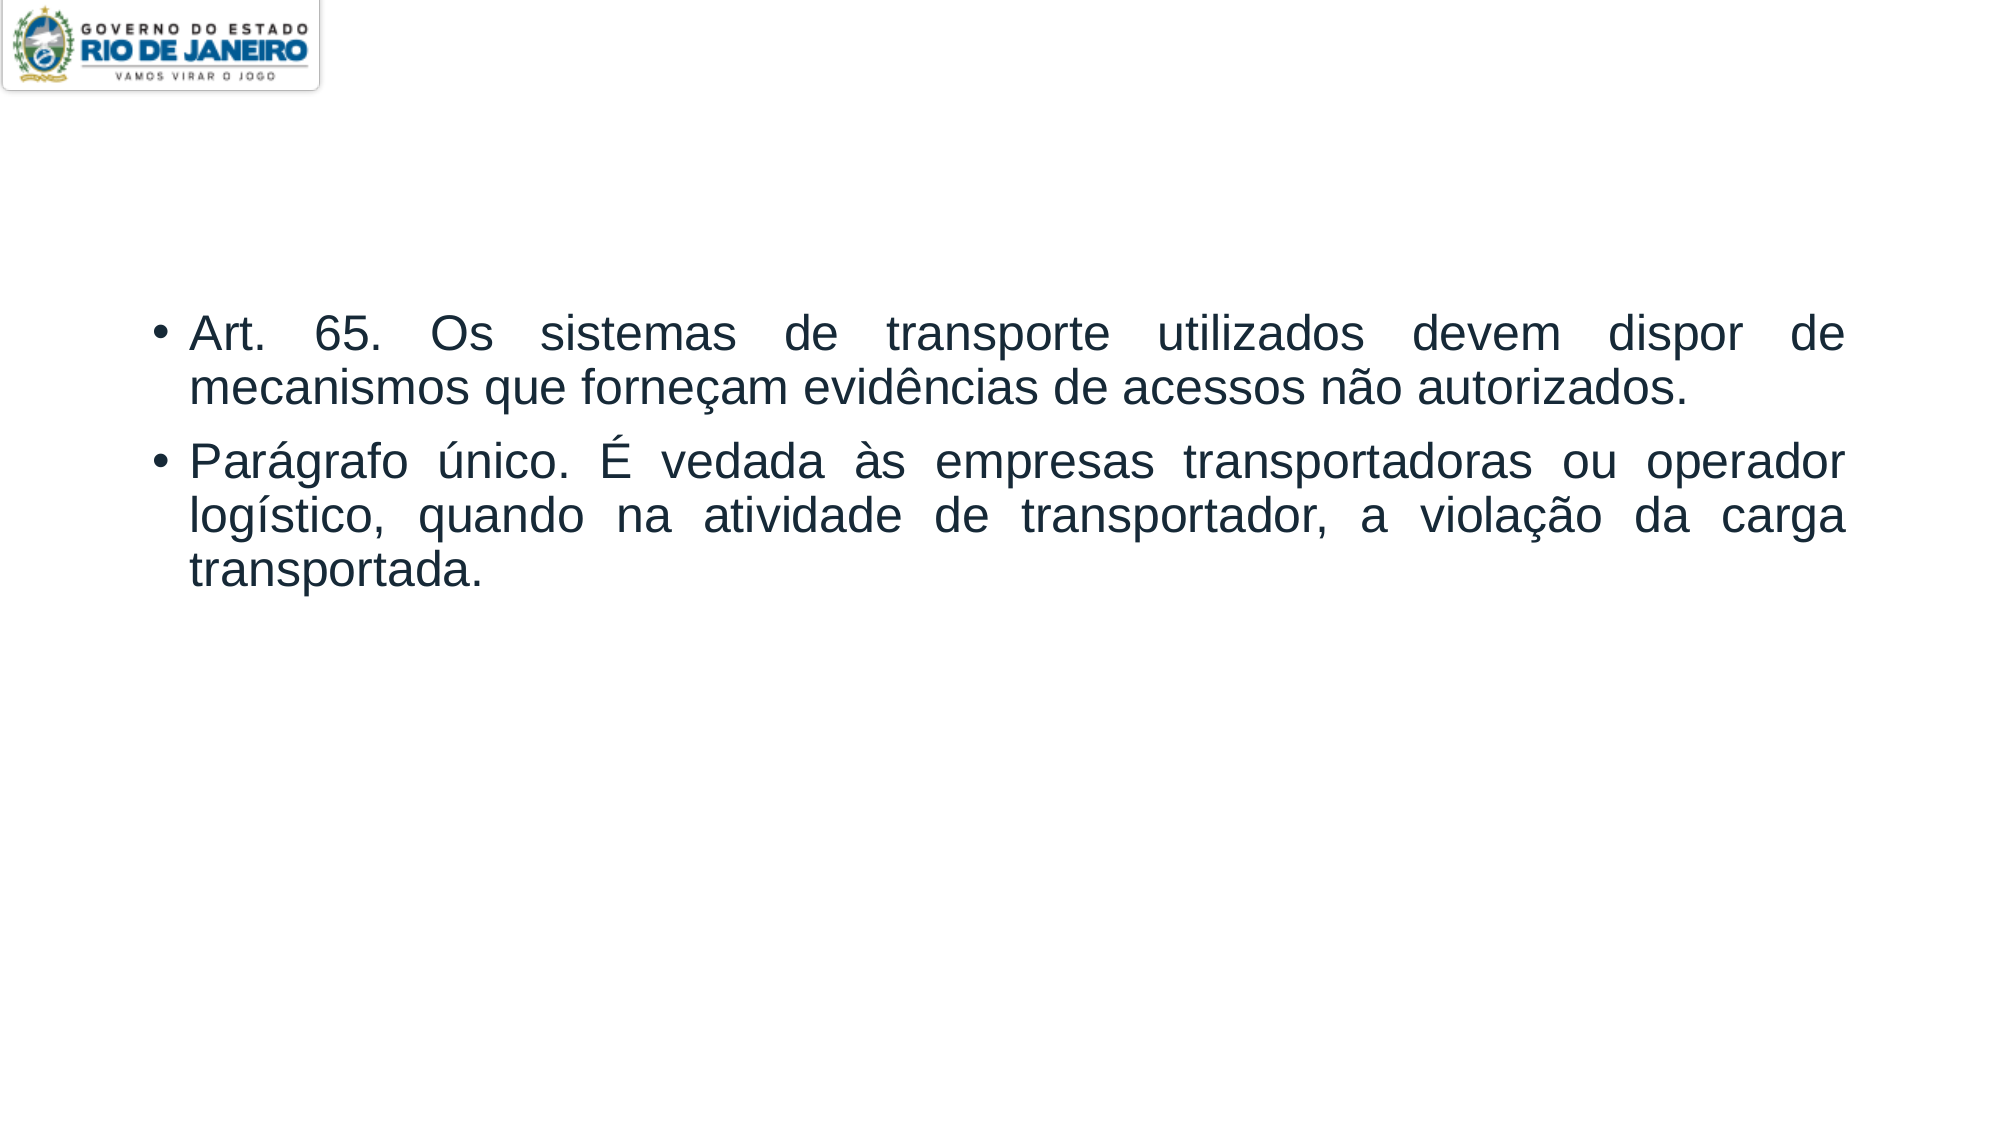

#
Art. 65. Os sistemas de transporte utilizados devem dispor de mecanismos que forneçam evidências de acessos não autorizados.
Parágrafo único. É vedada às empresas transportadoras ou operador logístico, quando na atividade de transportador, a violação da carga transportada.